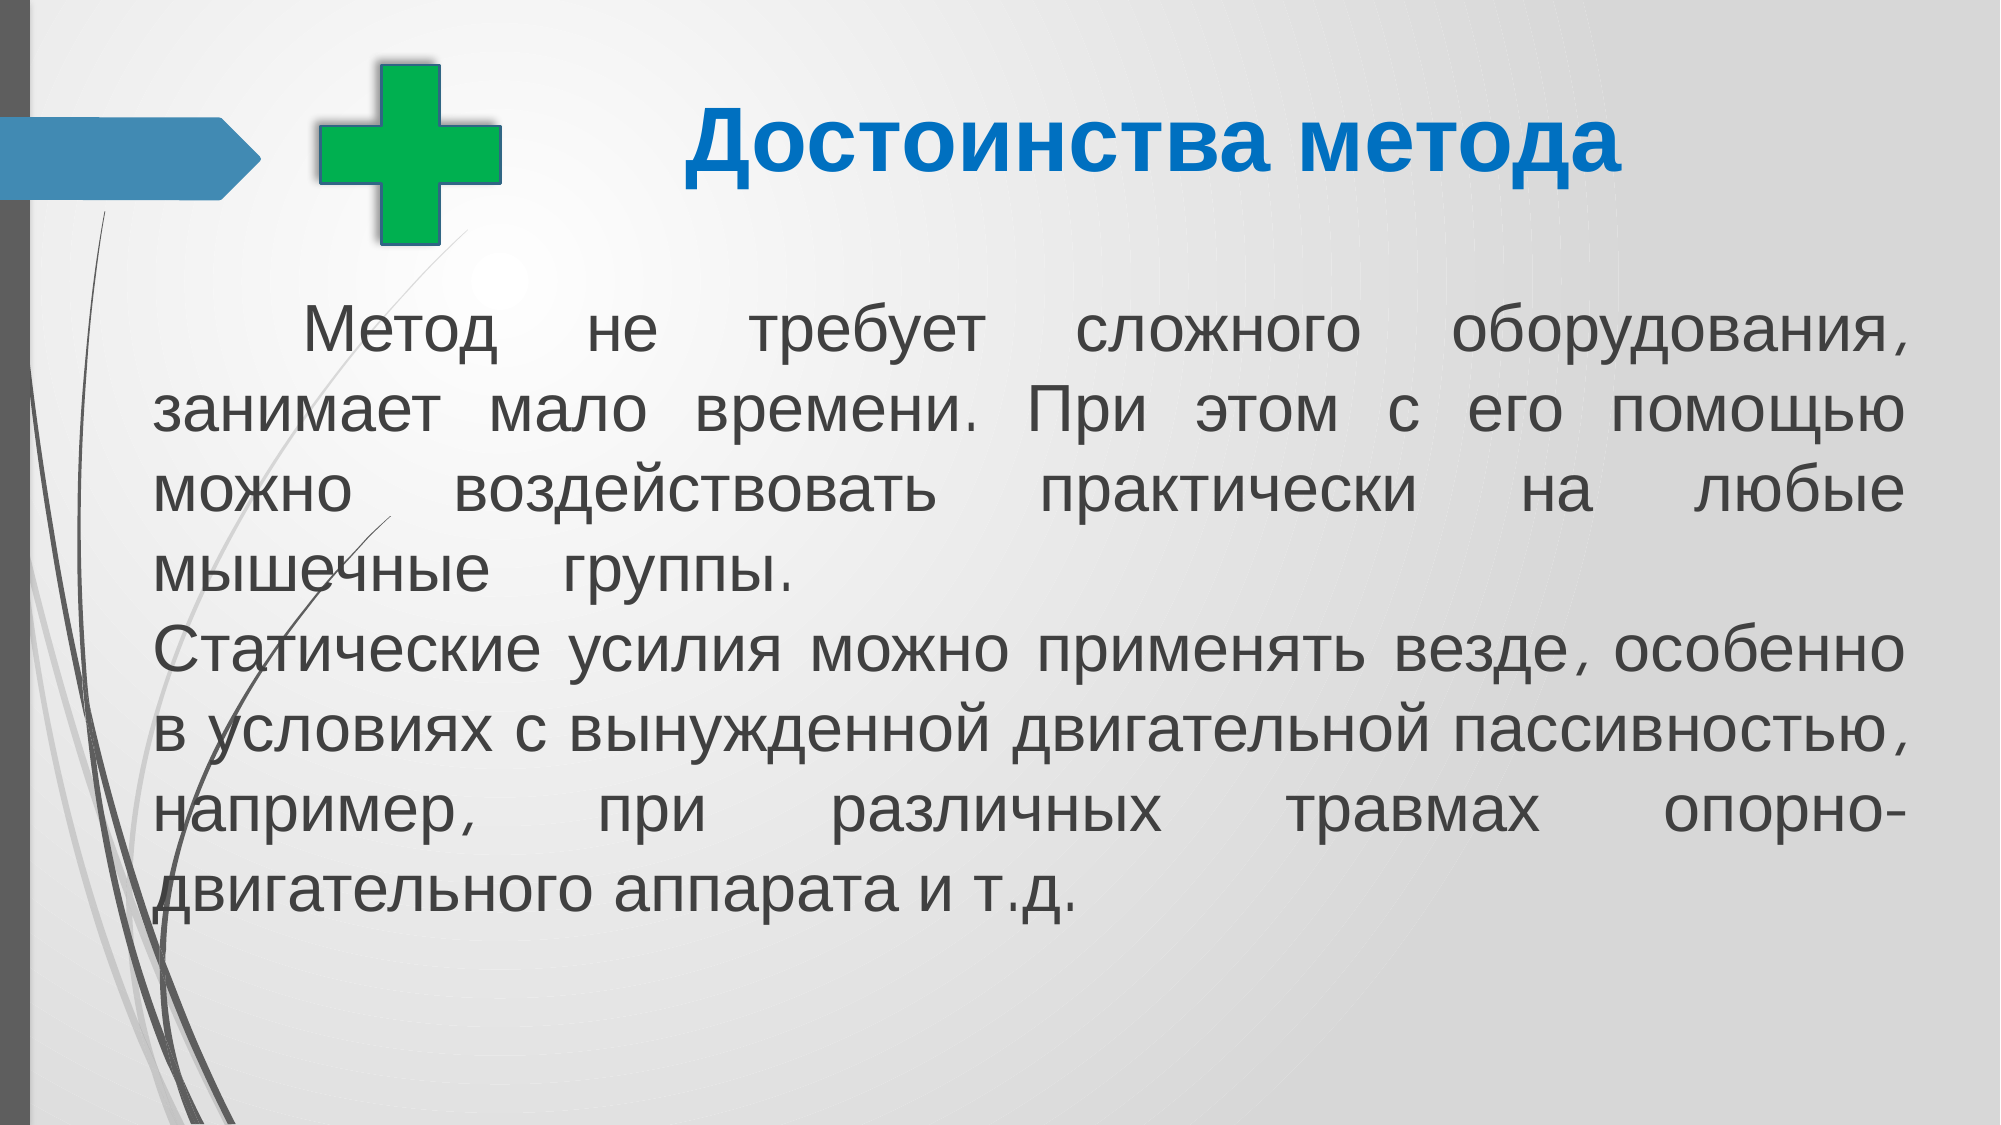

# Достоинства метода
	Метод не требует слож­ного оборудования, занимает мало времени. При этом с его помощью можно воздействовать практически на любые мышечные группы. 							Статические усилия можно применять везде, особенно в условиях с вынужденной двигательной пассивностью, например, при различных травмах опорно-двигательного аппарата и т.д.